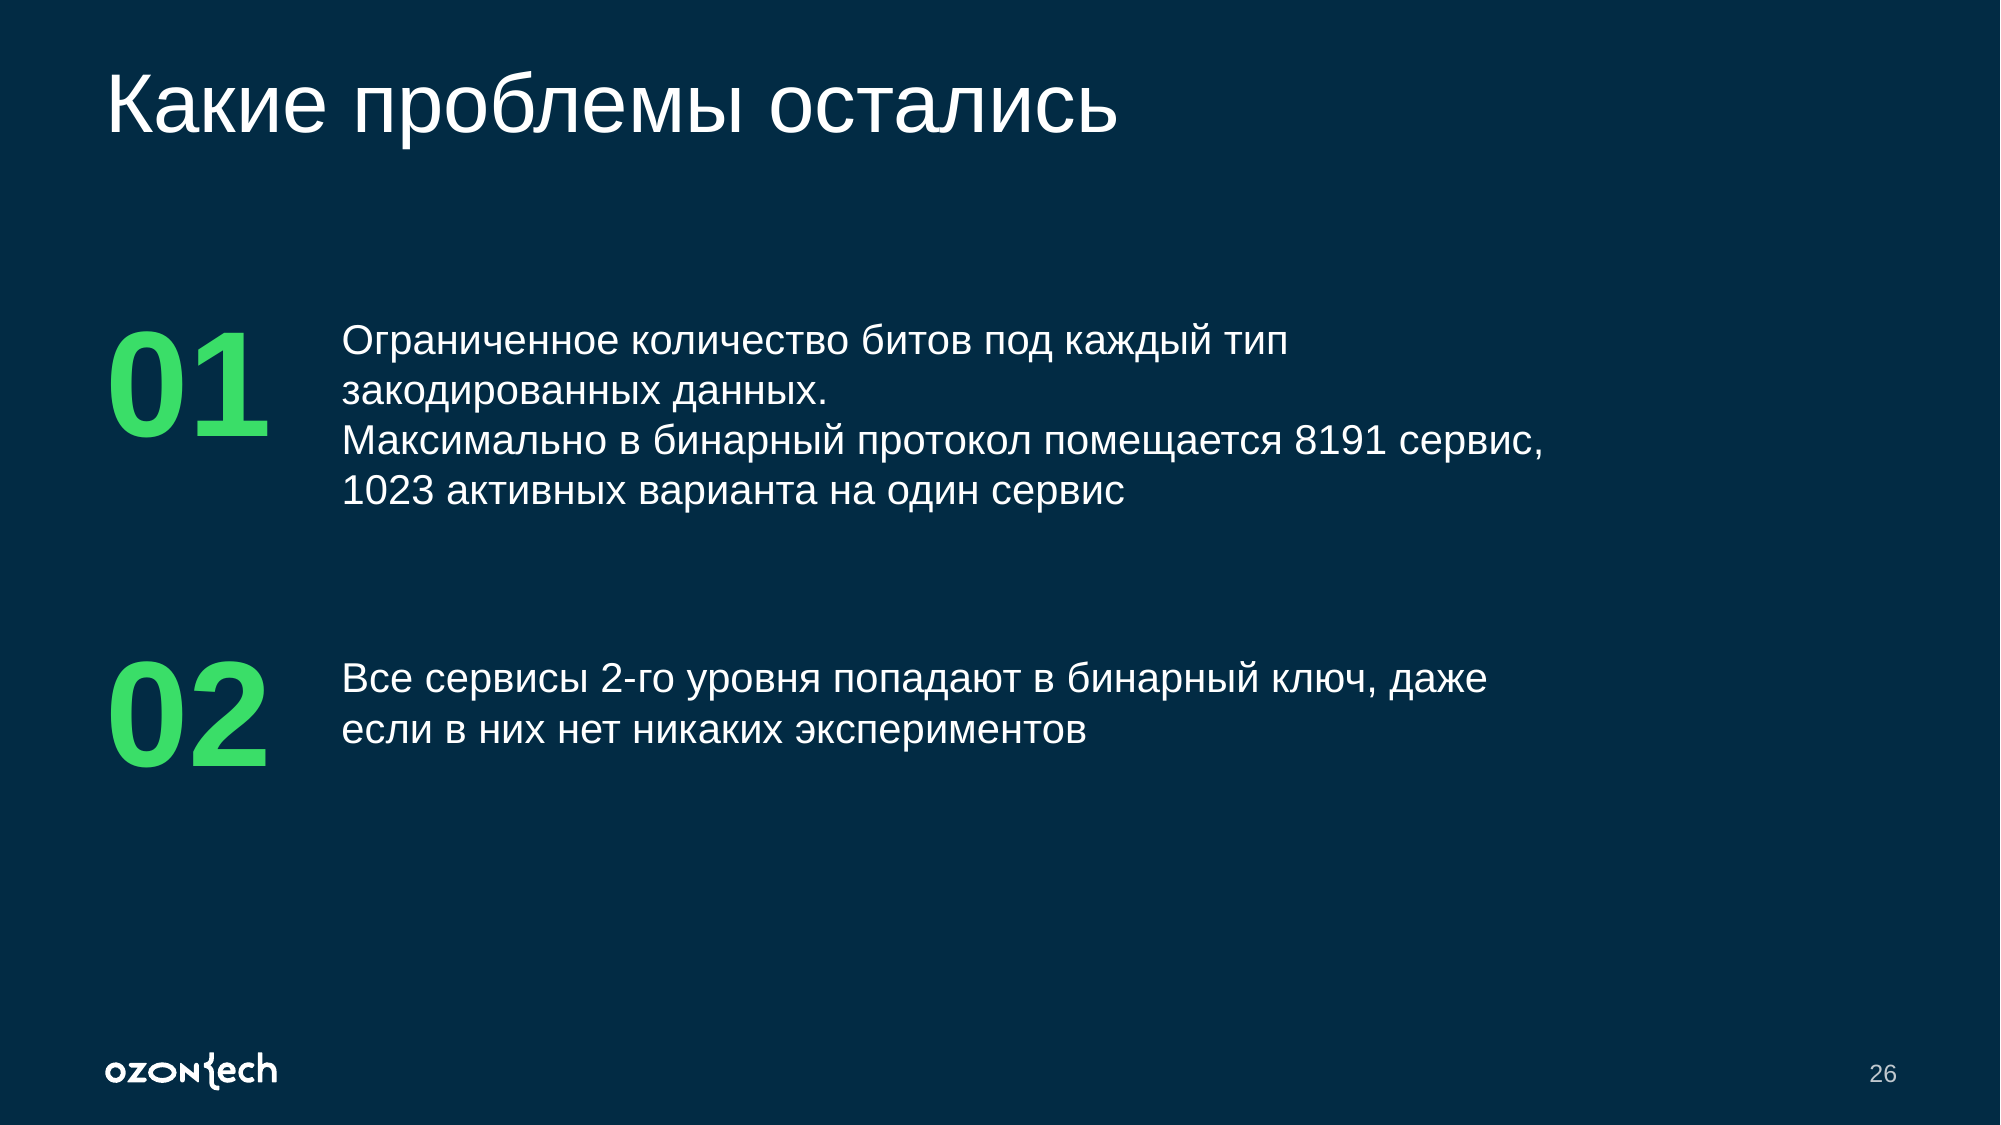

# Какие проблемы остались
01
Ограниченное количество битов под каждый тип
закодированных данных.
Максимально в бинарный протокол помещается 8191 сервис,
1023 активных варианта на один сервис

02
Все сервисы 2-го уровня попадают в бинарный ключ, даже
если в них нет никаких экспериментов
26